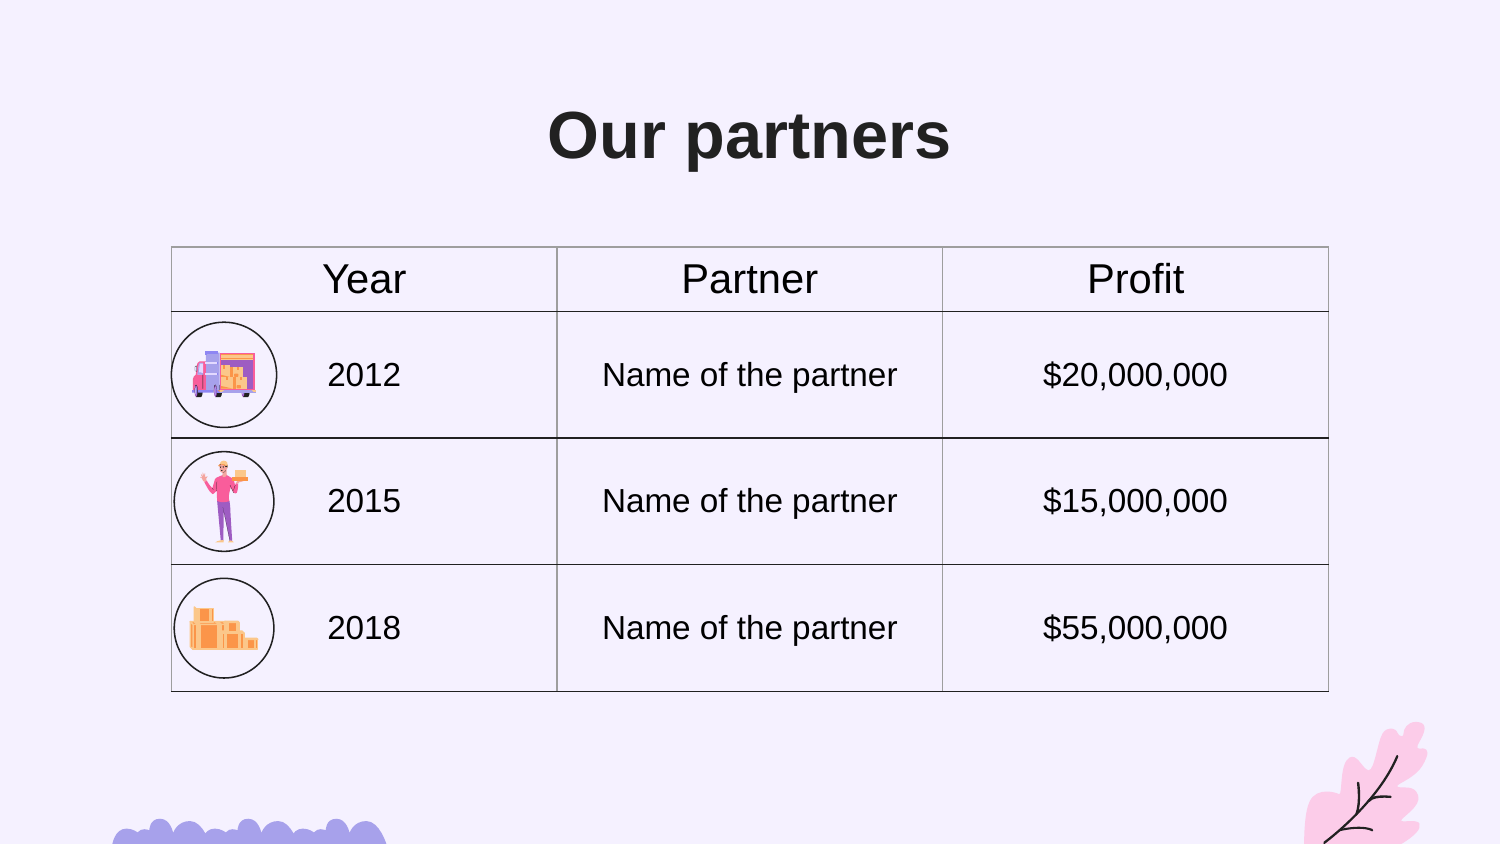

# Our partners
| Year | Partner | Profit |
| --- | --- | --- |
| 2012 | Name of the partner | $20,000,000 |
| 2015 | Name of the partner | $15,000,000 |
| 2018 | Name of the partner | $55,000,000 |